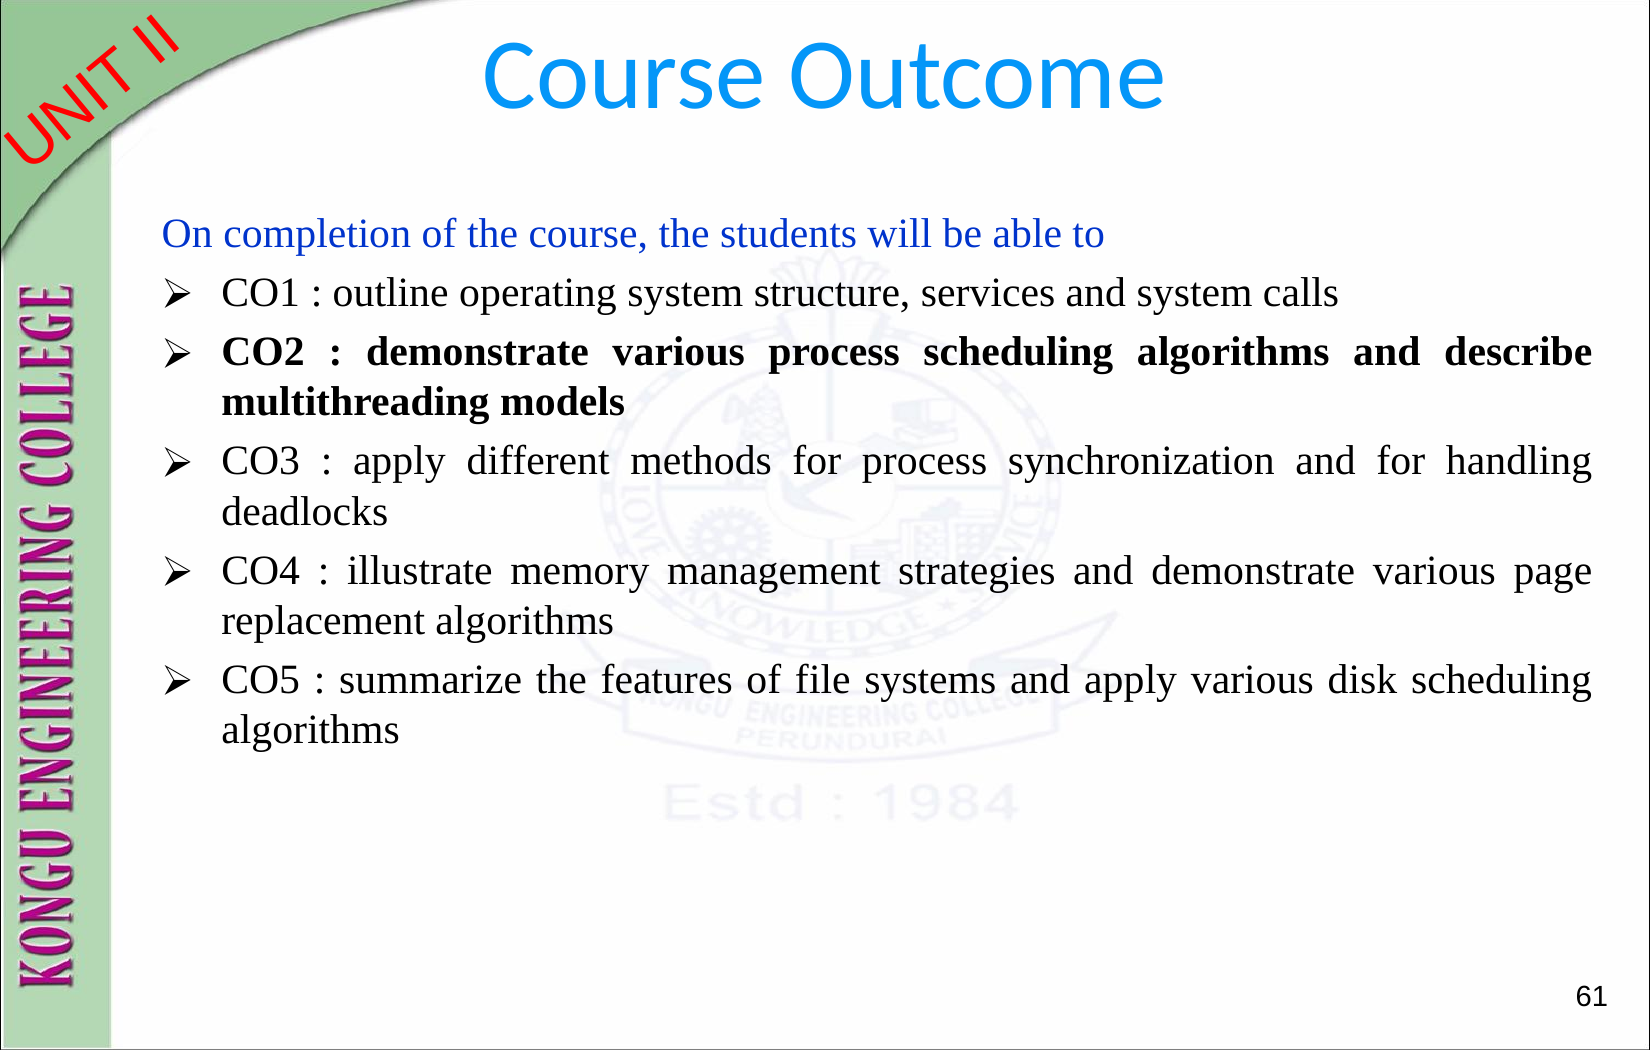

# Course Outcome
On completion of the course, the students will be able to
CO1 : outline operating system structure, services and system calls
CO2 : demonstrate various process scheduling algorithms and describe multithreading models
CO3 : apply different methods for process synchronization and for handling deadlocks
CO4 : illustrate memory management strategies and demonstrate various page replacement algorithms
CO5 : summarize the features of file systems and apply various disk scheduling algorithms

  61